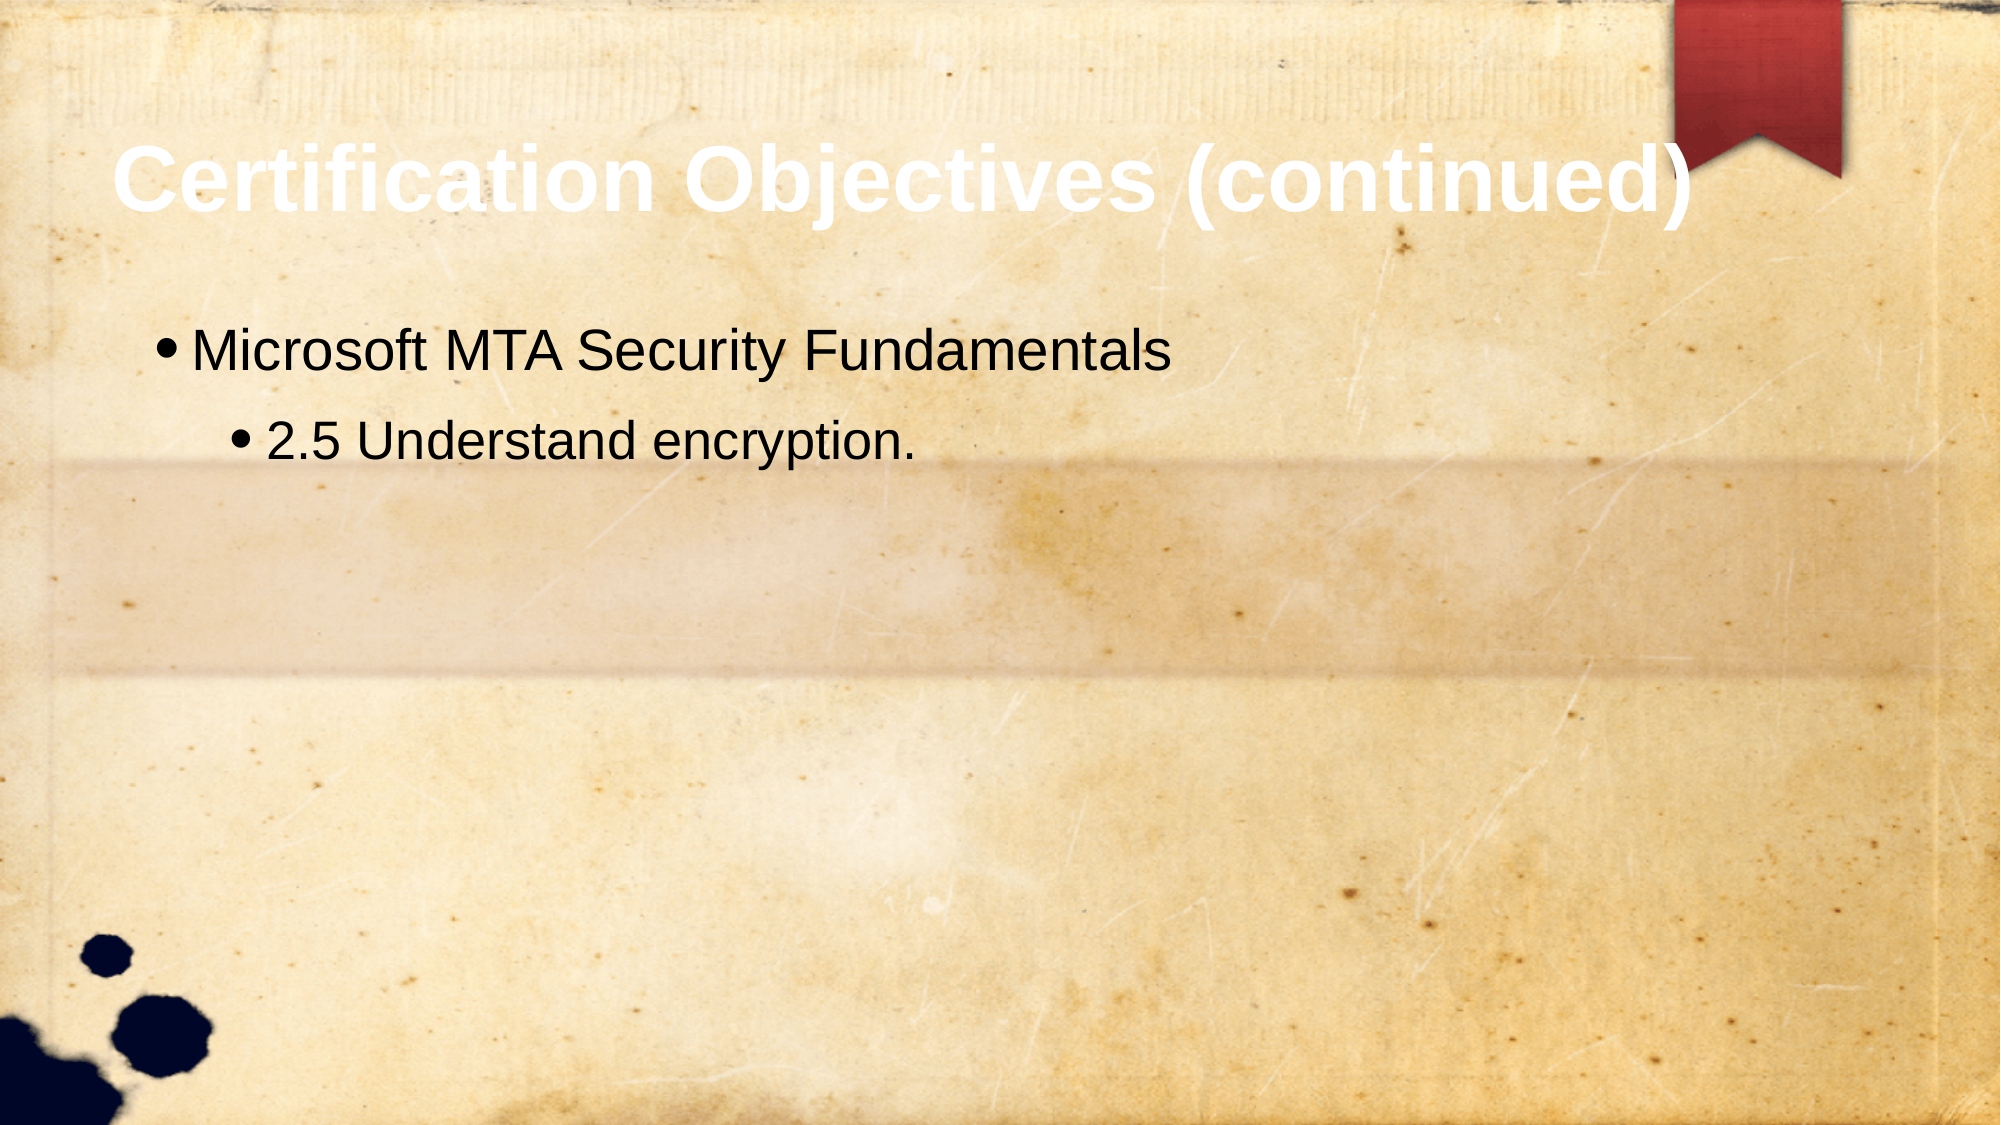

Certification Objectives (continued)

Microsoft MTA Security Fundamentals
2.5 Understand encryption.